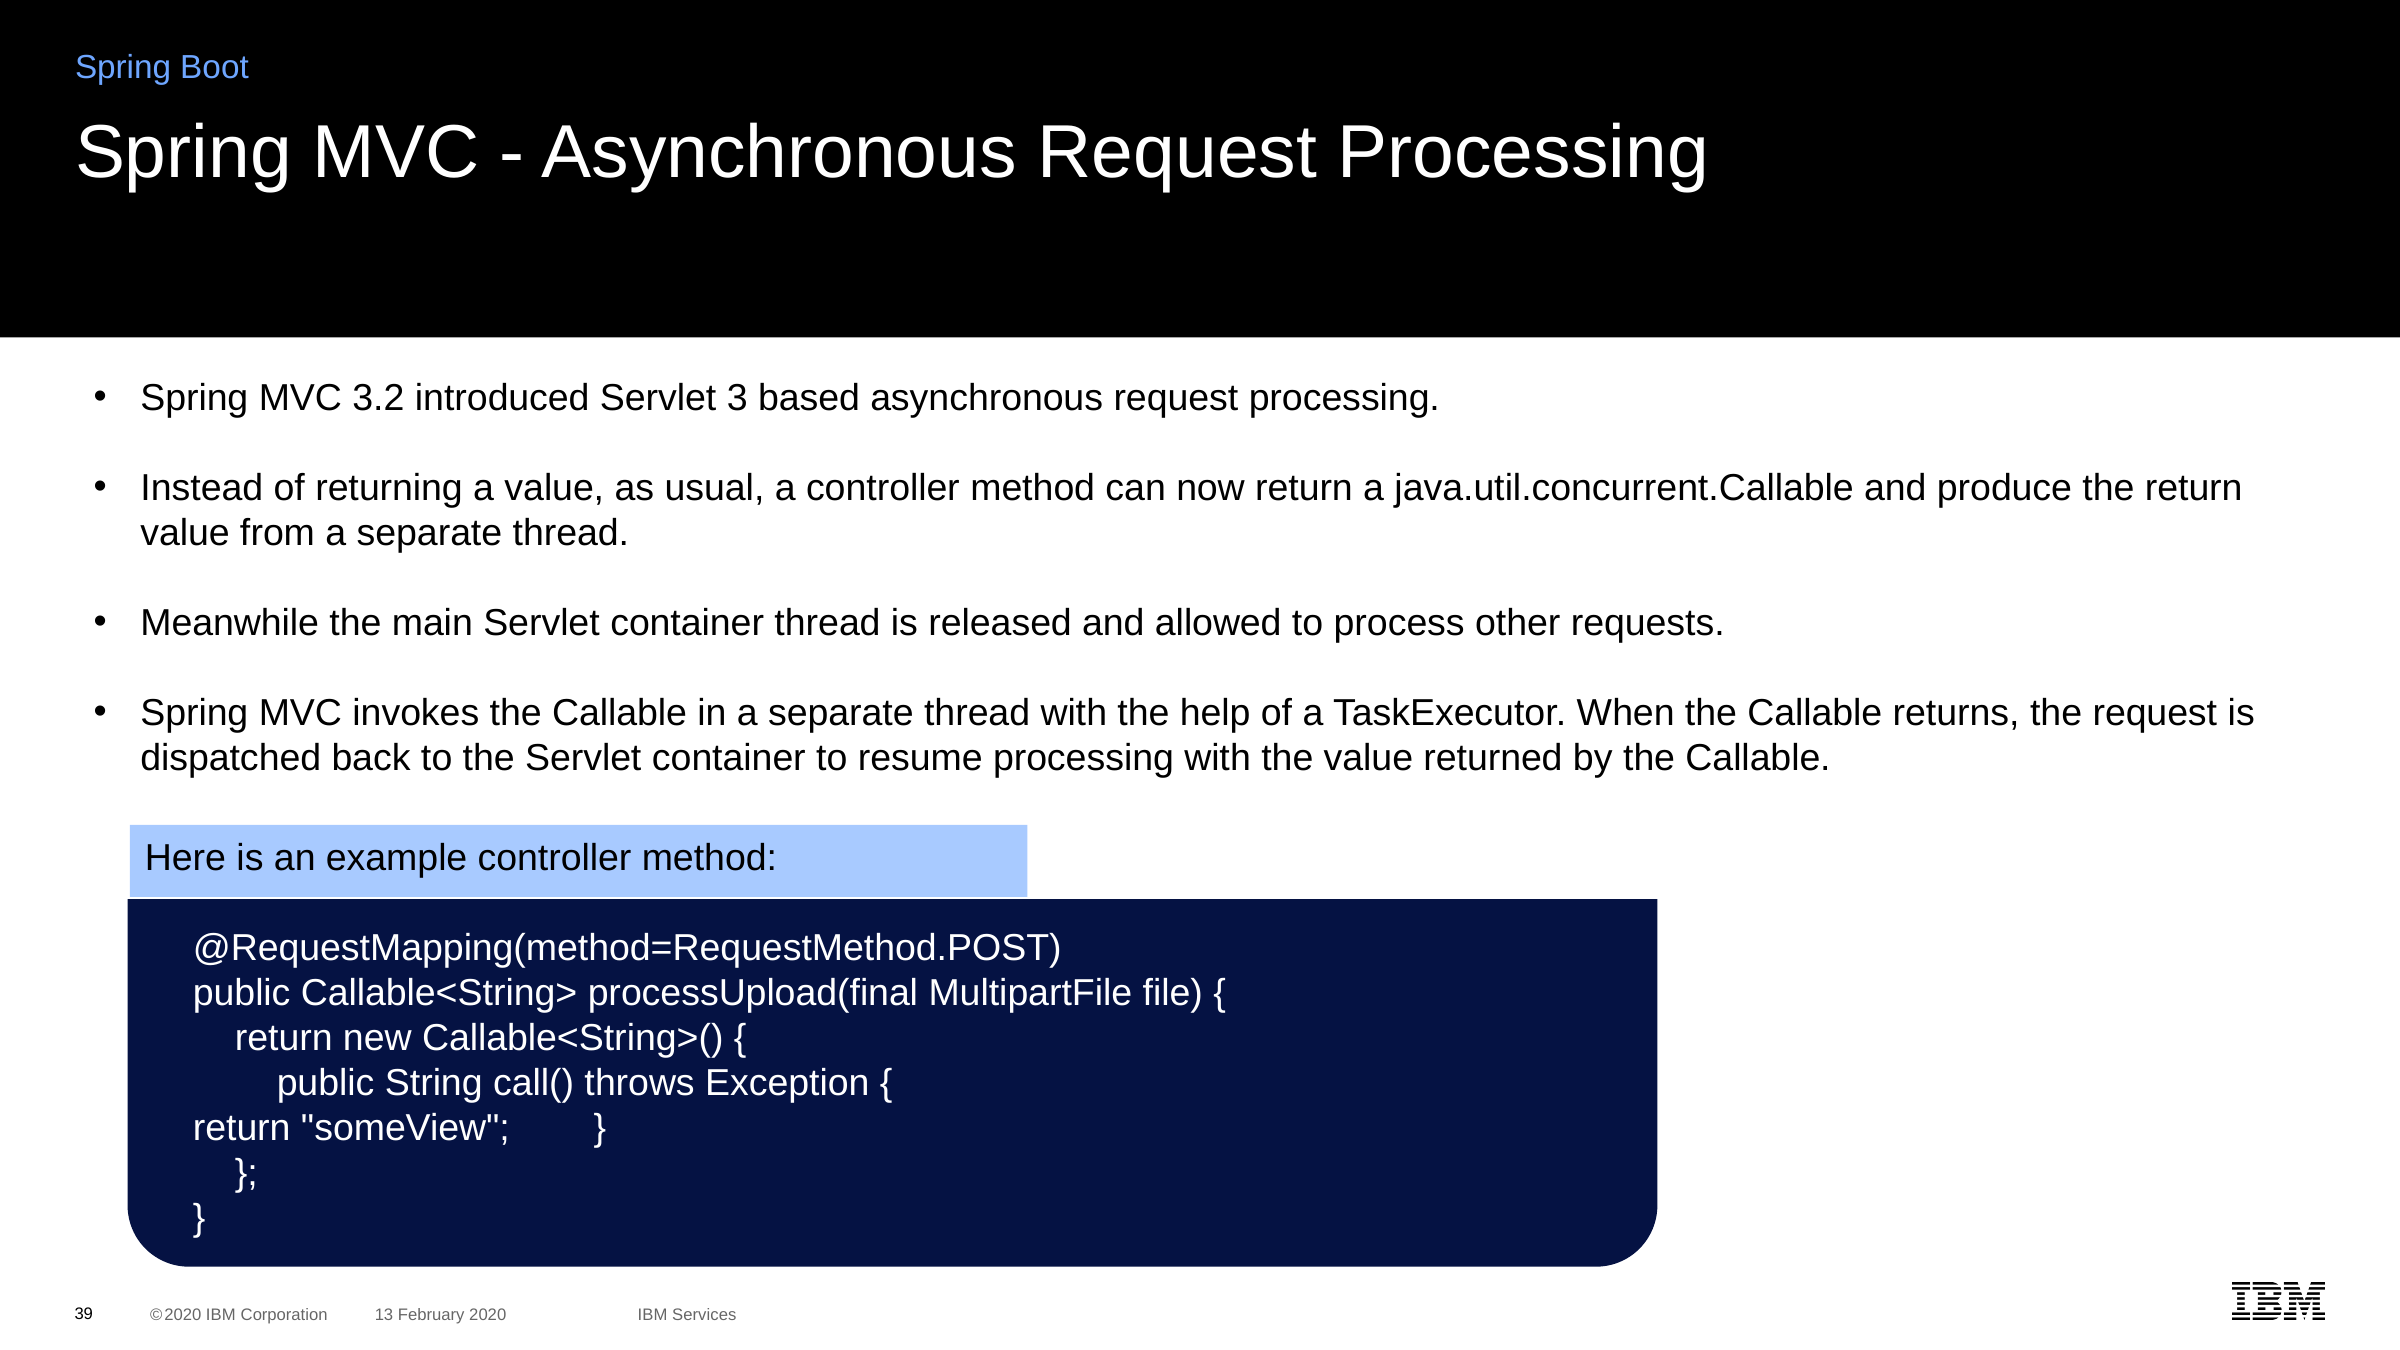

Spring Boot

# Spring MVC - Asynchronous Request Processing
Spring MVC 3.2 introduced Servlet 3 based asynchronous request processing.

Instead of returning a value, as usual, a controller method can now return a java.util.concurrent.Callable and produce the return value from a separate thread.

Meanwhile the main Servlet container thread is released and allowed to process other requests.

Spring MVC invokes the Callable in a separate thread with the help of a TaskExecutor. When the Callable returns, the request is dispatched back to the Servlet container to resume processing with the value returned by the Callable.

Here is an example controller method:
z
@RequestMapping(method=RequestMethod.POST)
public Callable<String> processUpload(final MultipartFile file) {
    return new Callable<String>() {
        public String call() throws Exception {
return "someView";        }
    };
}